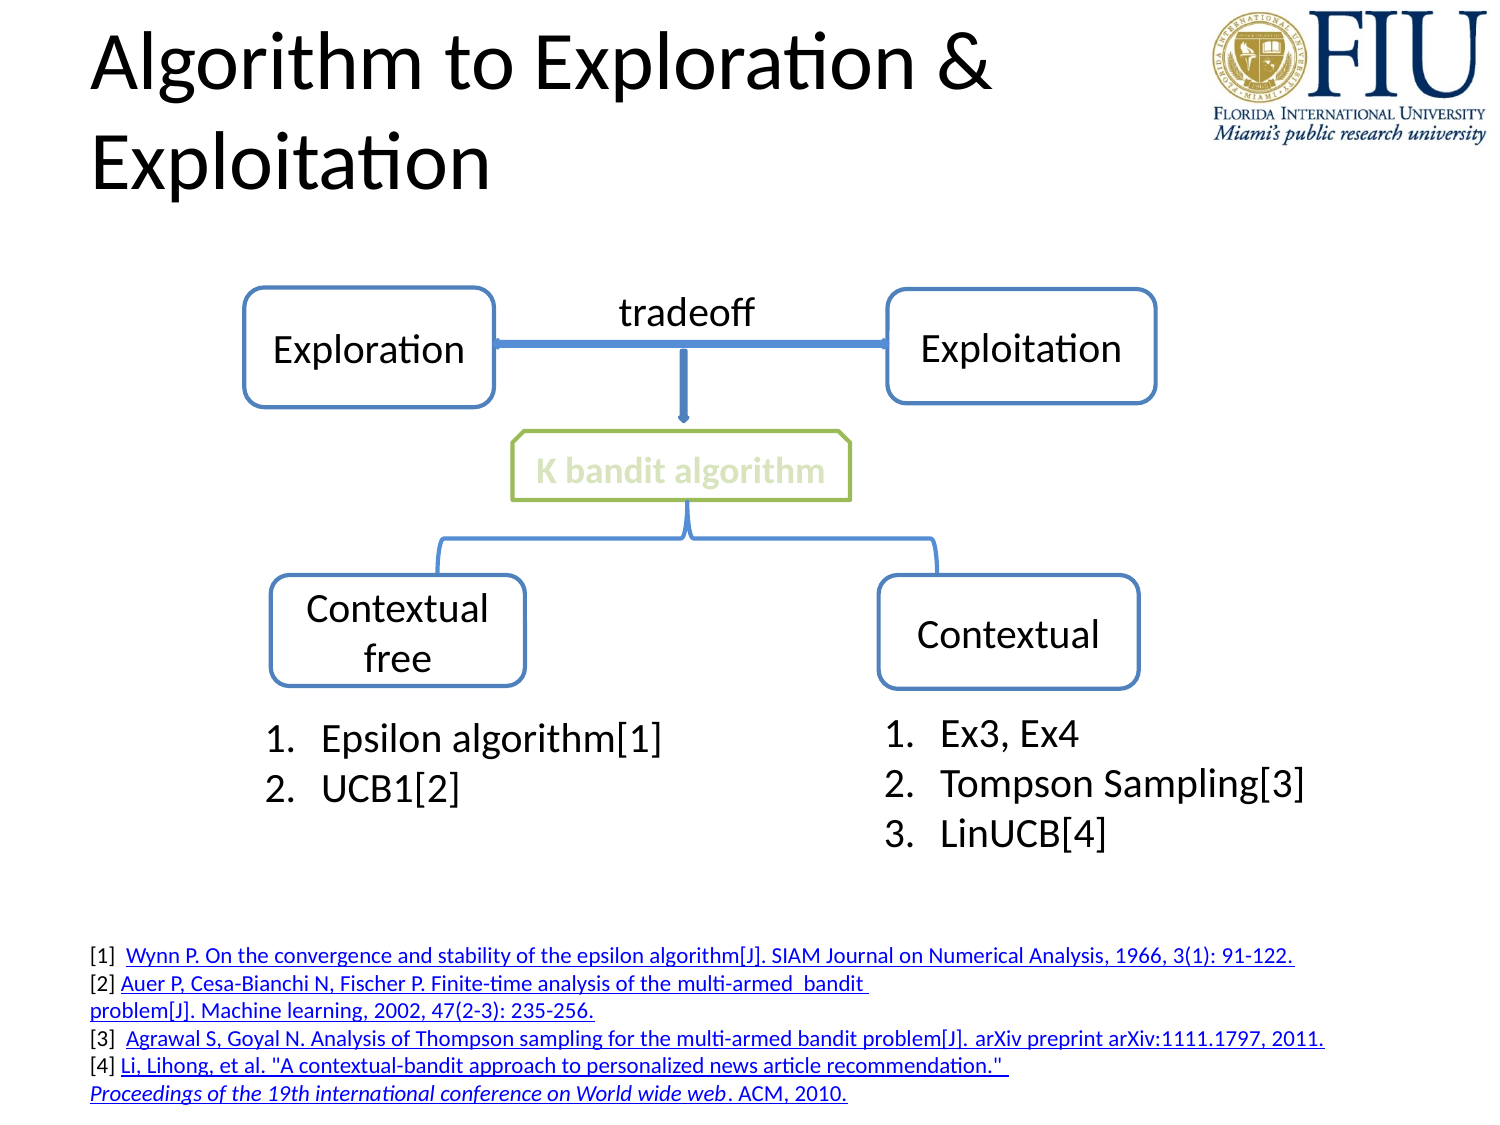

# Algorithm to Exploration & Exploitation
tradeoff
Exploration
Exploitation

K bandit algorithm
Contextual free
Contextual
Ex3, Ex4
Tompson Sampling[3]
LinUCB[4]
Epsilon algorithm[1]
UCB1[2]
[1]  Wynn P. On the convergence and stability of the epsilon algorithm[J]. SIAM Journal on Numerical Analysis, 1966, 3(1): 91-122.
[2] Auer P, Cesa-Bianchi N, Fischer P. Finite-time analysis of the multi-armed  bandit problem[J]. Machine learning, 2002, 47(2-3): 235-256.
[3]  Agrawal S, Goyal N. Analysis of Thompson sampling for the multi-armed bandit problem[J]. arXiv preprint arXiv:1111.1797, 2011.
[4] Li, Lihong, et al. "A contextual-bandit approach to personalized news article recommendation." Proceedings of the 19th international conference on World wide web. ACM, 2010.